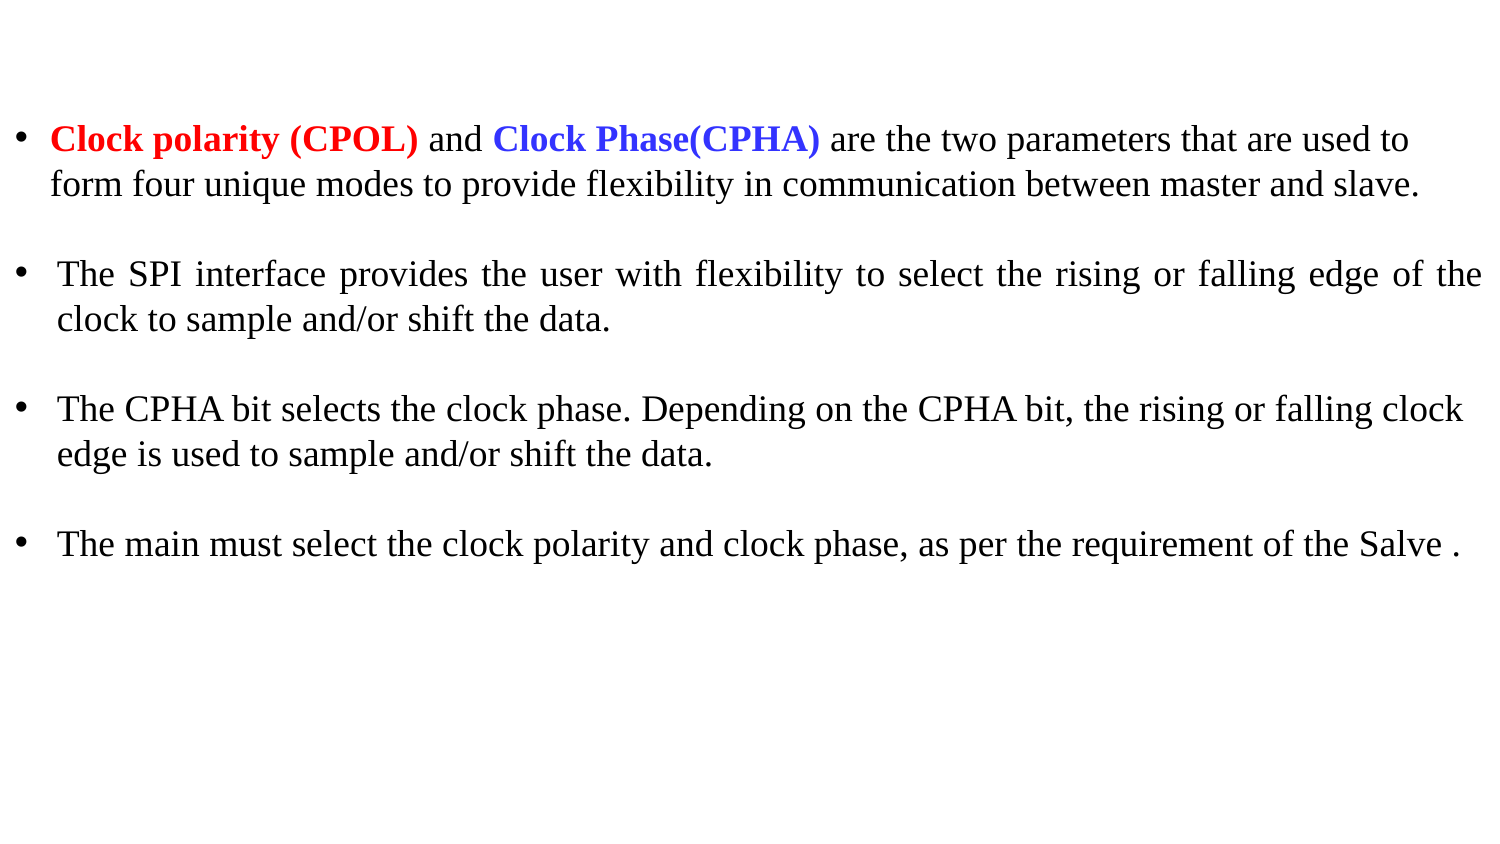

Clock polarity (CPOL) and Clock Phase(CPHA) are the two parameters that are used to form four unique modes to provide flexibility in communication between master and slave.

The SPI interface provides the user with flexibility to select the rising or falling edge of the clock to sample and/or shift the data.

The CPHA bit selects the clock phase. Depending on the CPHA bit, the rising or falling clock edge is used to sample and/or shift the data.

The main must select the clock polarity and clock phase, as per the requirement of the Salve .